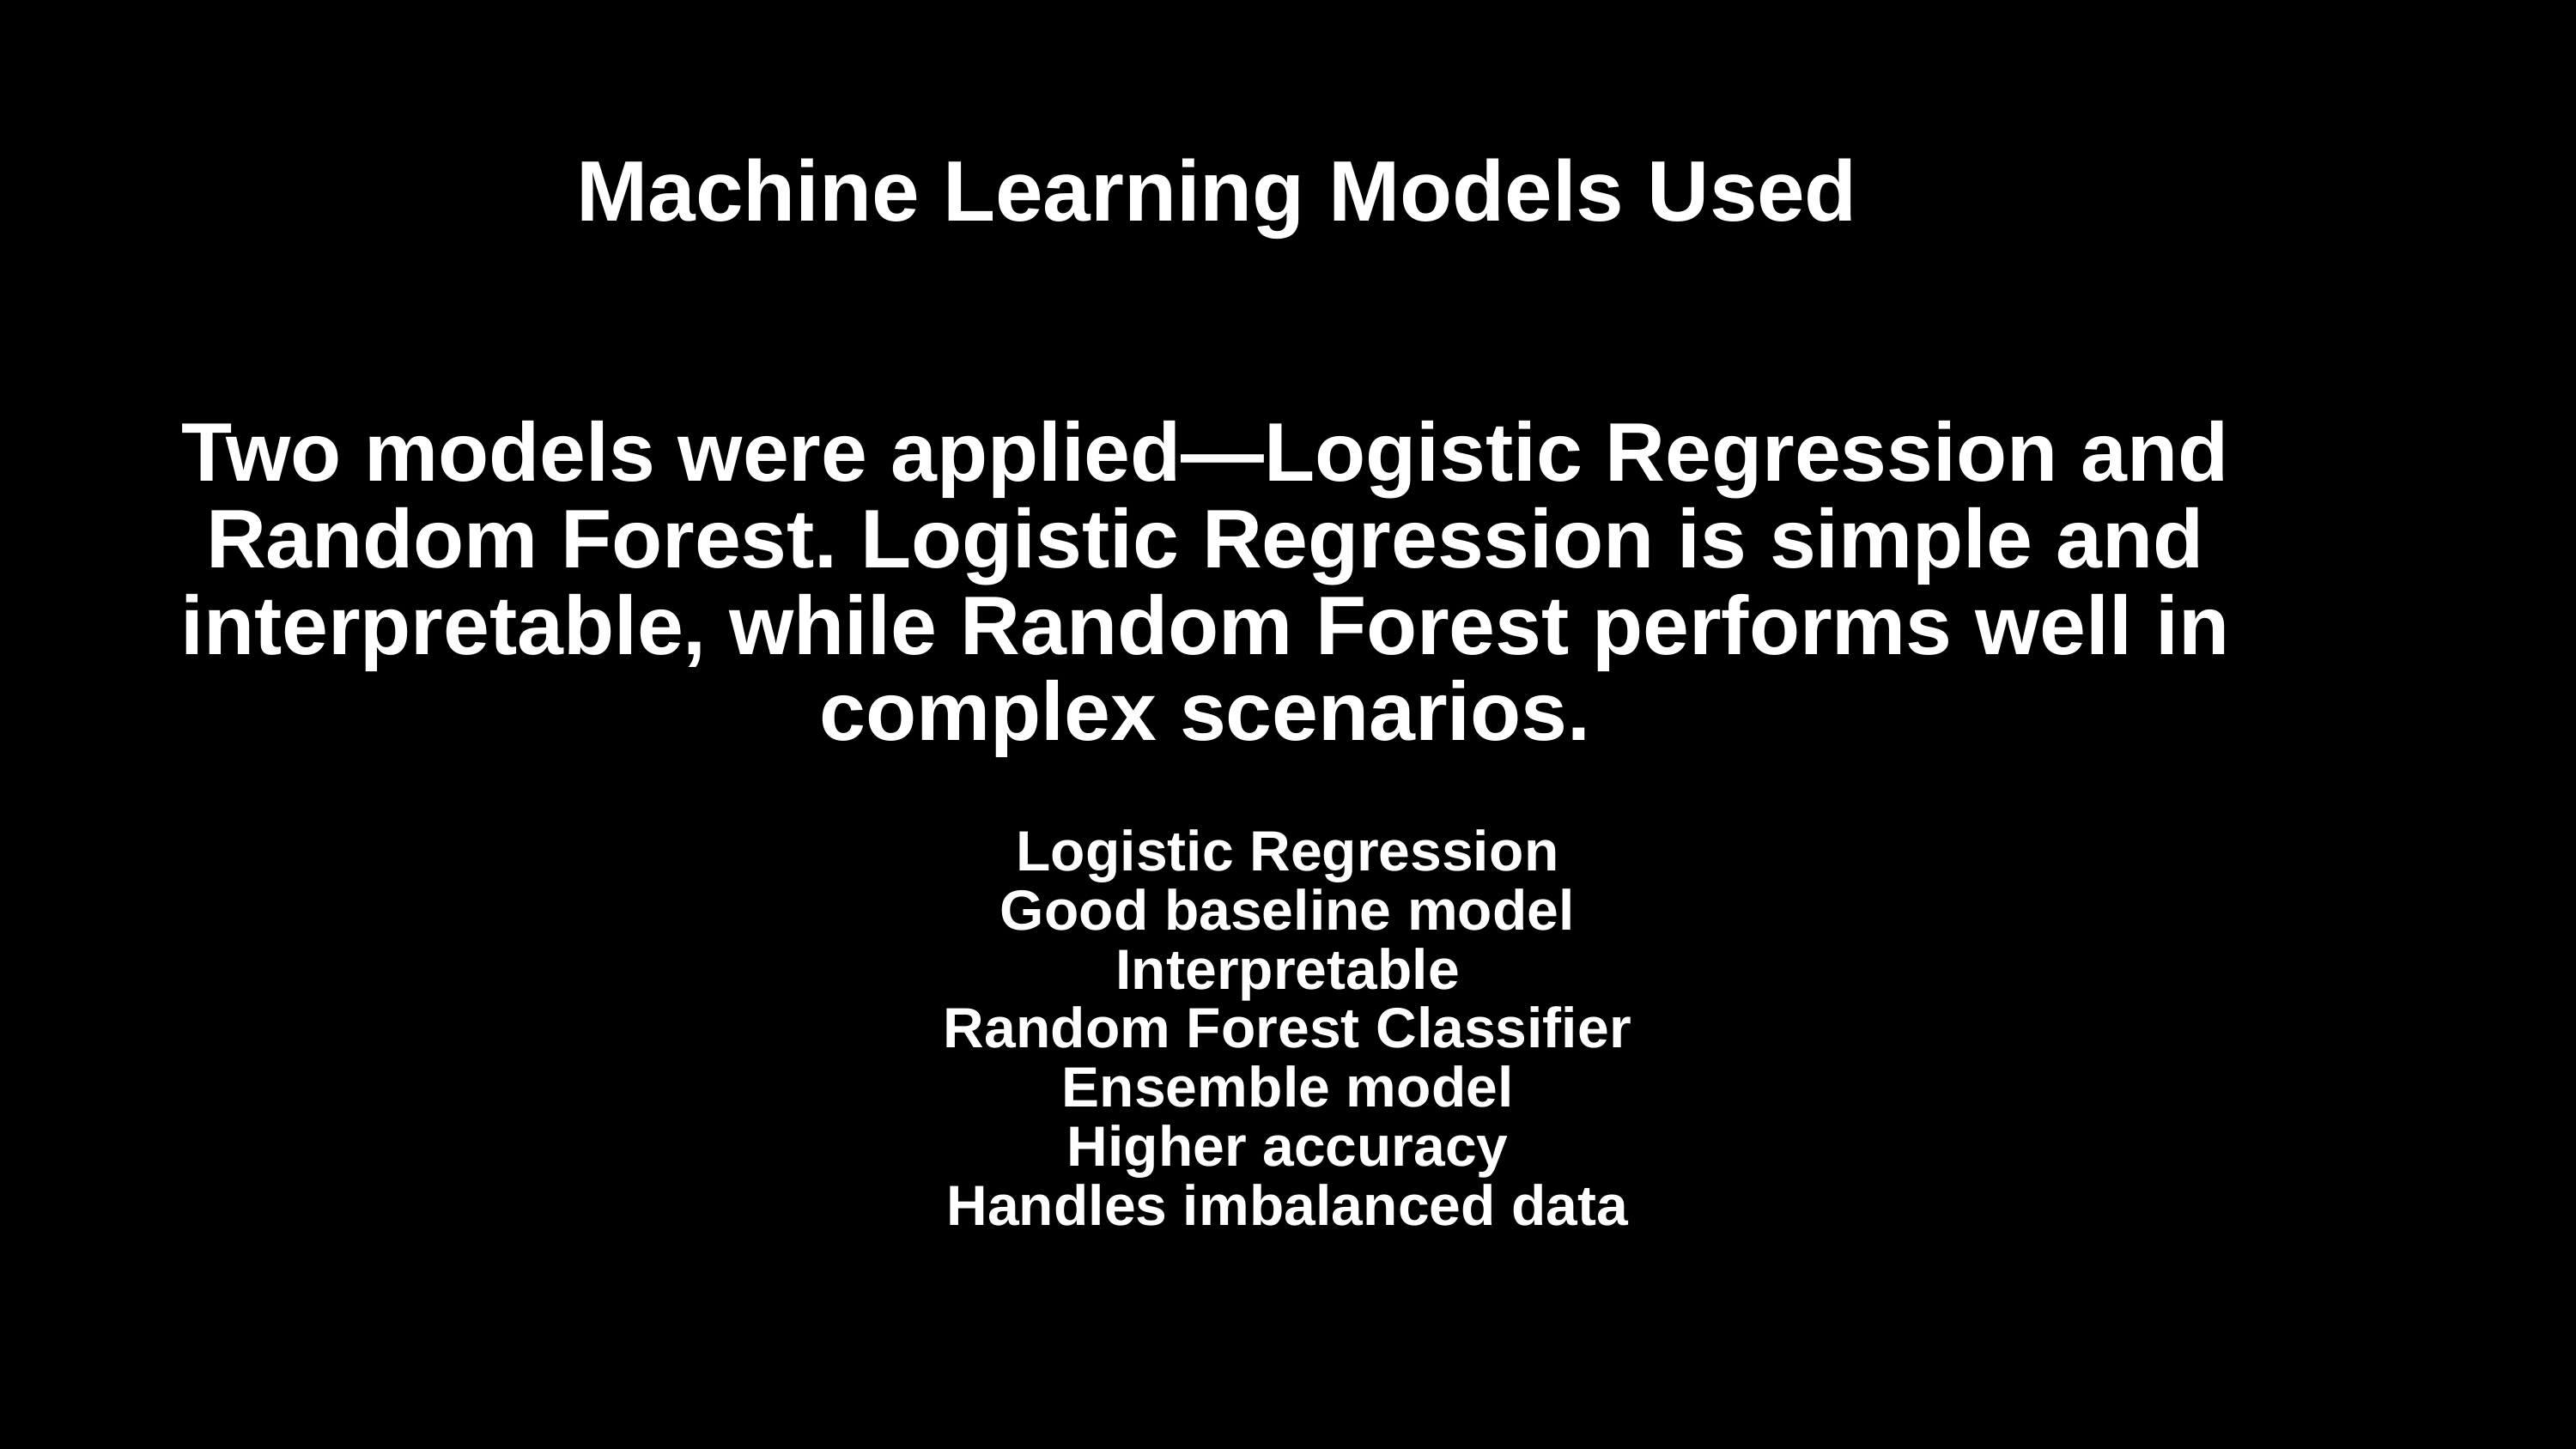

Machine Learning Models Used
Two models were applied—Logistic Regression and Random Forest. Logistic Regression is simple and interpretable, while Random Forest performs well in complex scenarios.
Logistic Regression
Good baseline model
Interpretable
Random Forest Classifier
Ensemble model
Higher accuracy
Handles imbalanced data